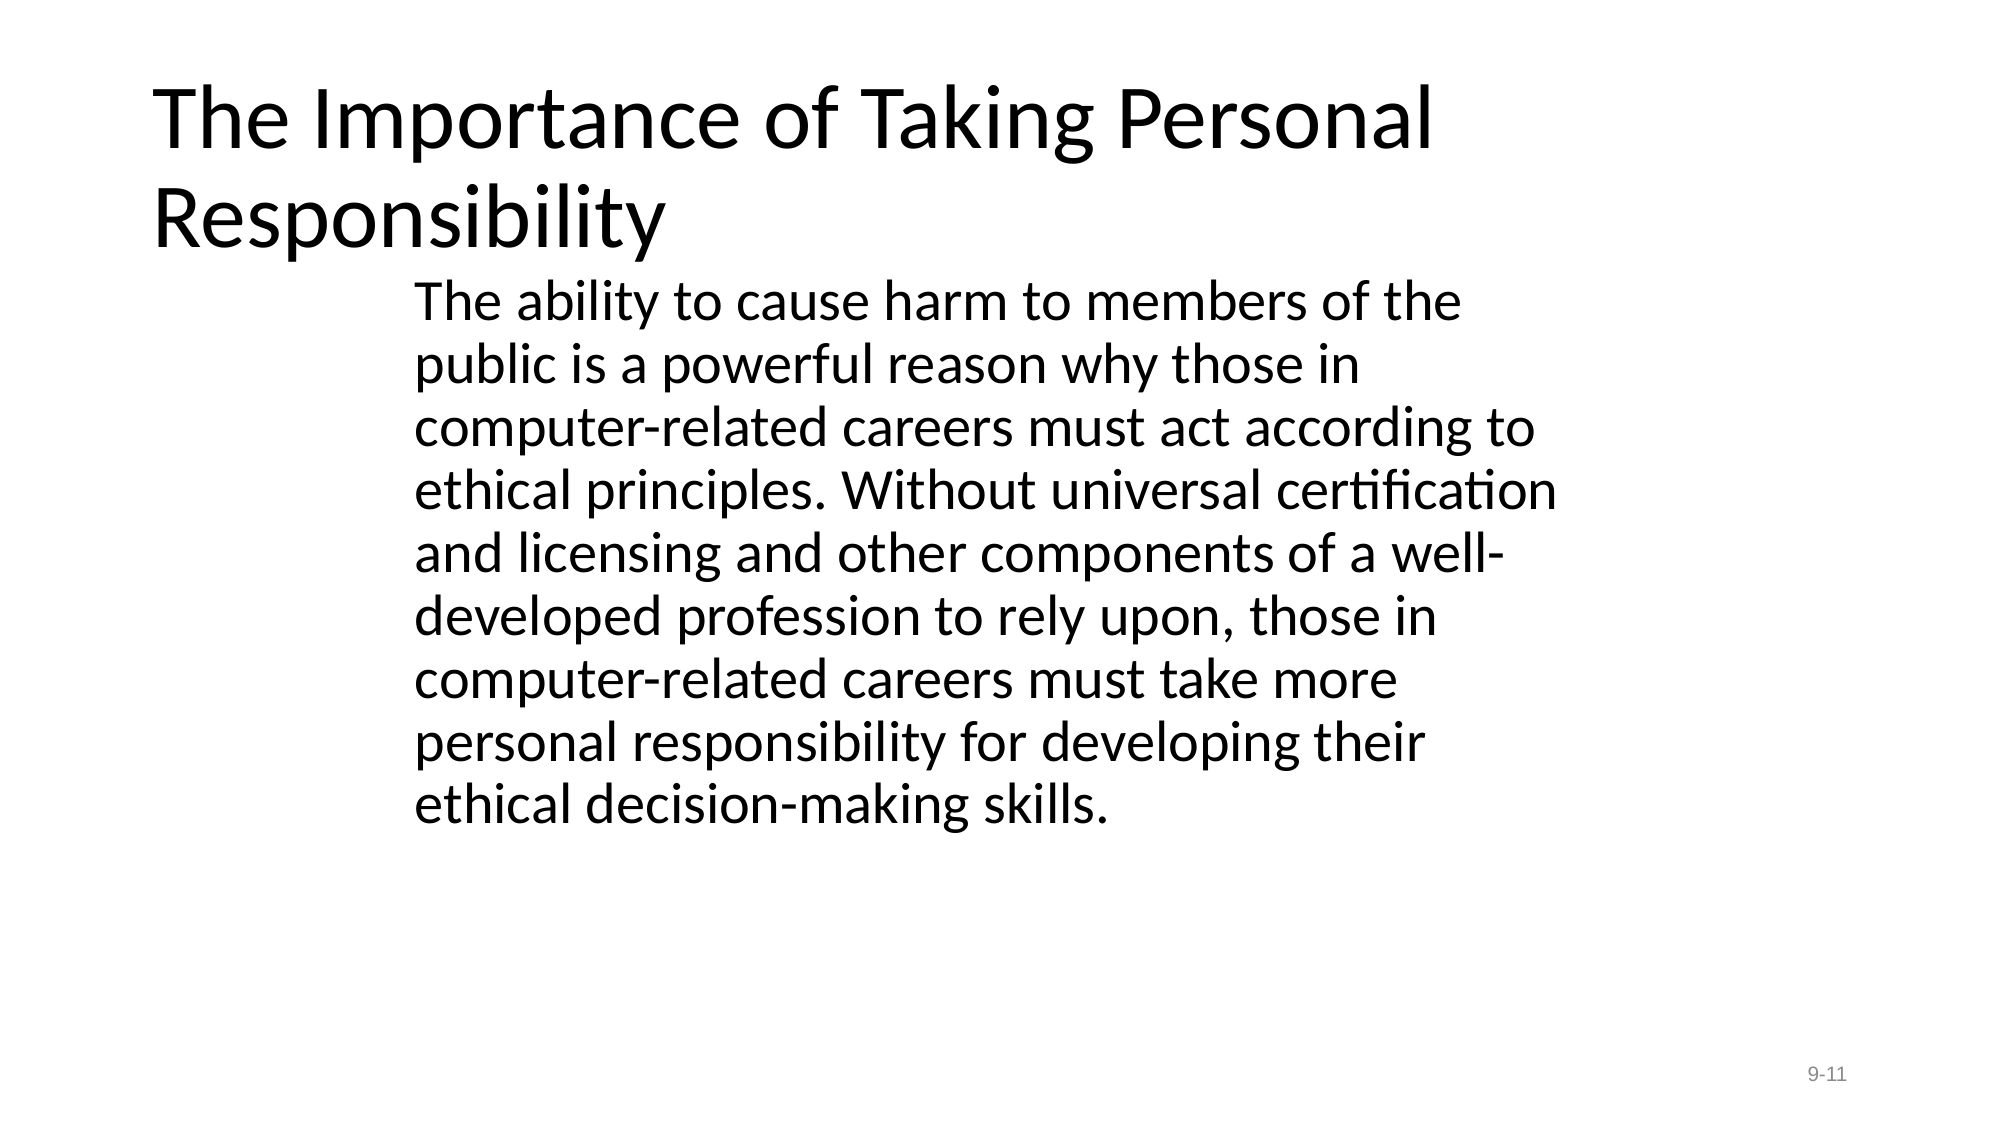

# The Importance of Taking Personal Responsibility
The ability to cause harm to members of the public is a powerful reason why those in computer-related careers must act according to ethical principles. Without universal certification and licensing and other components of a well-developed profession to rely upon, those in computer-related careers must take more personal responsibility for developing their ethical decision-making skills.
9-11